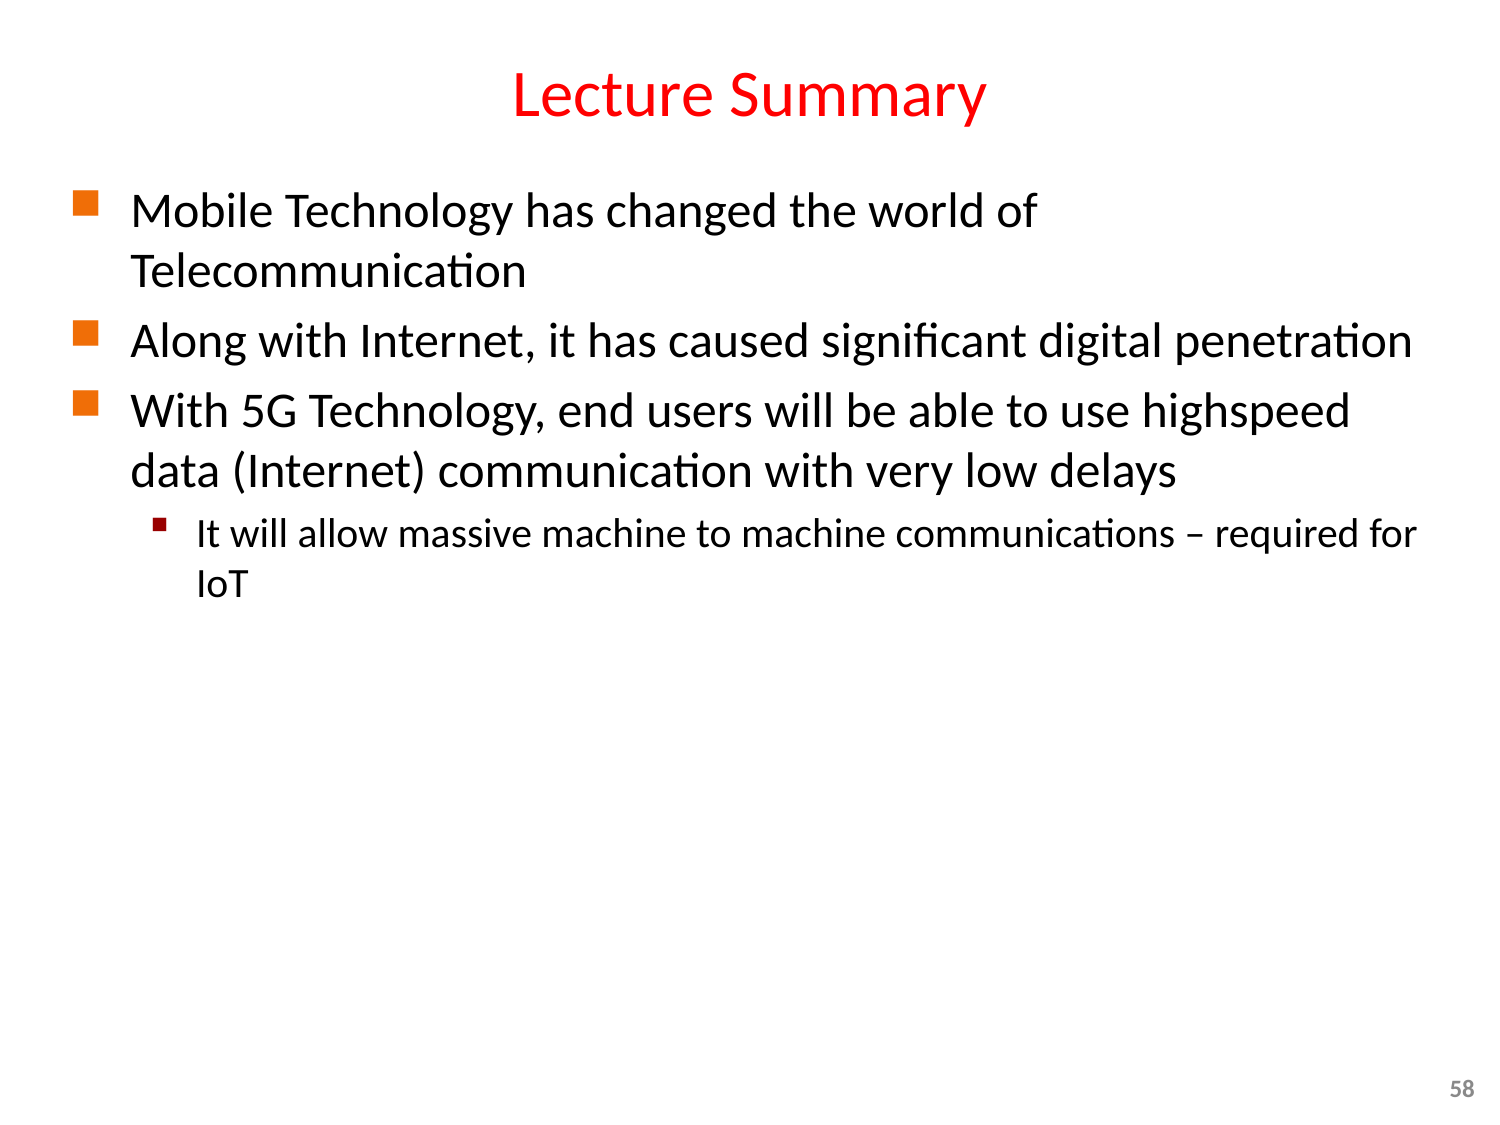

# Lecture Summary
Mobile Technology has changed the world of Telecommunication
Along with Internet, it has caused significant digital penetration
With 5G Technology, end users will be able to use highspeed data (Internet) communication with very low delays
It will allow massive machine to machine communications – required for IoT